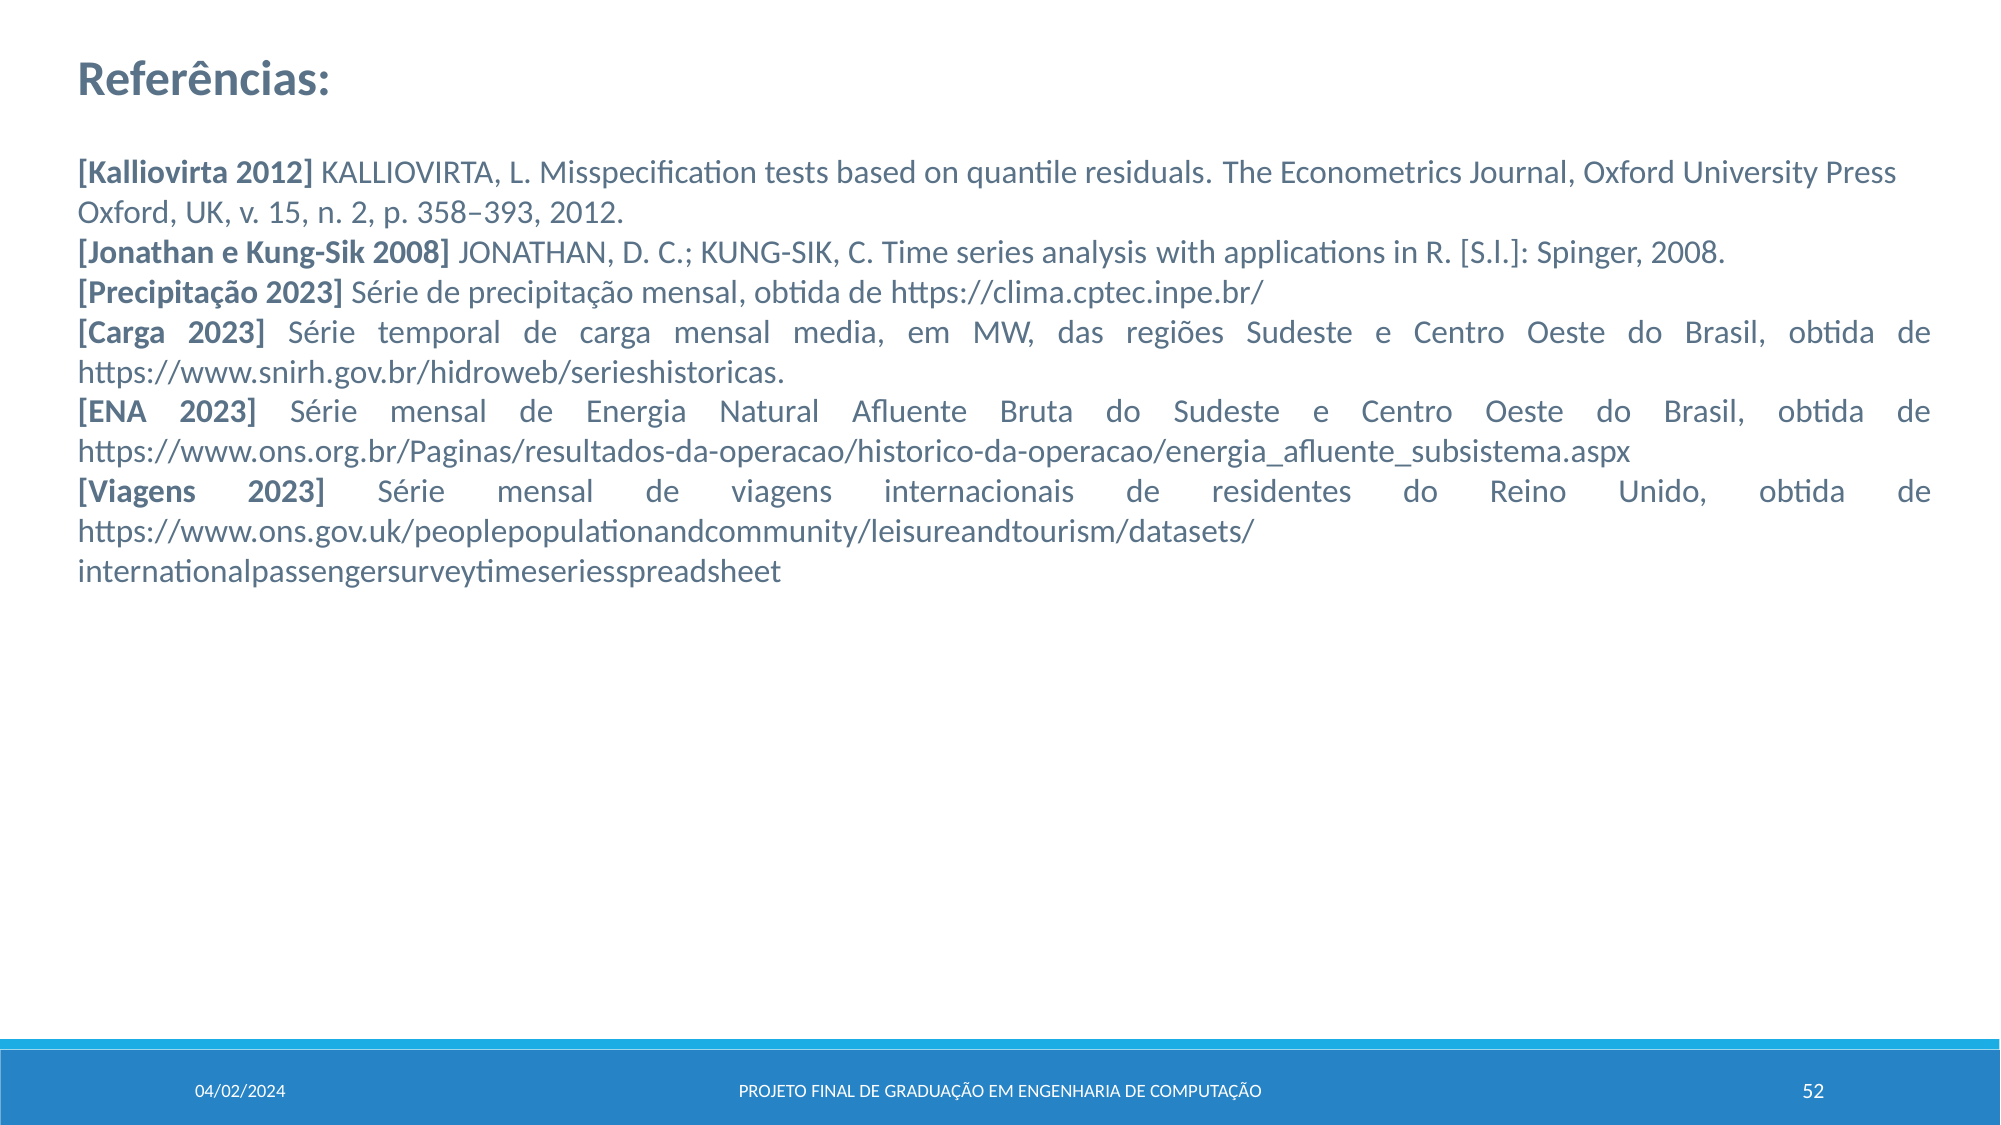

Referências:

[Kalliovirta 2012] KALLIOVIRTA, L. Misspecification tests based on quantile residuals. The Econometrics Journal, Oxford University Press Oxford, UK, v. 15, n. 2, p. 358–393, 2012.
[Jonathan e Kung-Sik 2008] JONATHAN, D. C.; KUNG-SIK, C. Time series analysis with applications in R. [S.l.]: Spinger, 2008.
[Precipitação 2023] Série de precipitação mensal, obtida de https://clima.cptec.inpe.br/
[Carga 2023] Série temporal de carga mensal media, em MW, das regiões Sudeste e Centro Oeste do Brasil, obtida de https://www.snirh.gov.br/hidroweb/serieshistoricas.
[ENA 2023] Série mensal de Energia Natural Afluente Bruta do Sudeste e Centro Oeste do Brasil, obtida de https://www.ons.org.br/Paginas/resultados-da-operacao/historico-da-operacao/energia_afluente_subsistema.aspx
[Viagens 2023] Série mensal de viagens internacionais de residentes do Reino Unido, obtida de https://www.ons.gov.uk/peoplepopulationandcommunity/leisureandtourism/datasets/internationalpassengersurveytimeseriesspreadsheet
04/02/2024
Projeto Final de Graduação em Engenharia de computação
52